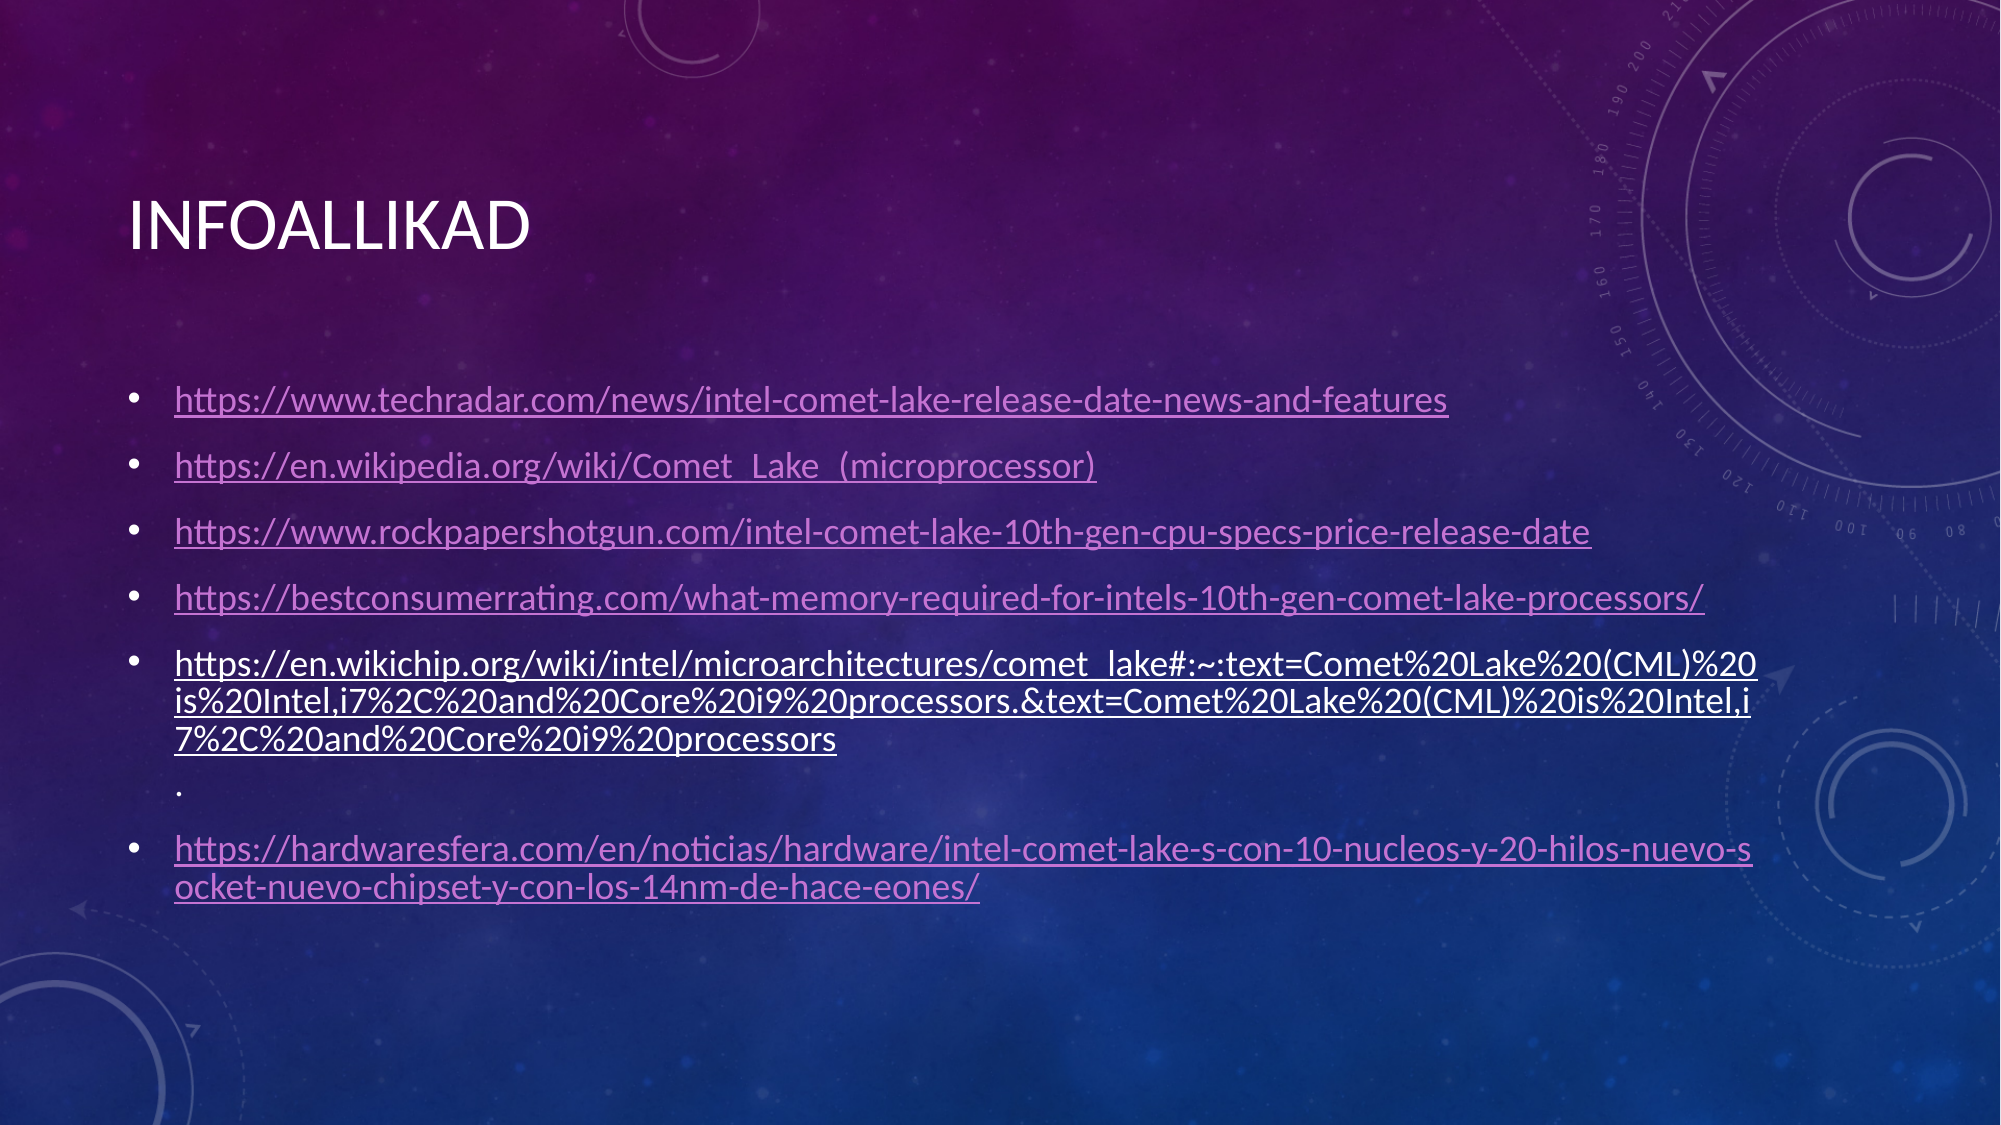

# infoallikad
https://www.techradar.com/news/intel-comet-lake-release-date-news-and-features
https://en.wikipedia.org/wiki/Comet_Lake_(microprocessor)
https://www.rockpapershotgun.com/intel-comet-lake-10th-gen-cpu-specs-price-release-date
https://bestconsumerrating.com/what-memory-required-for-intels-10th-gen-comet-lake-processors/
https://en.wikichip.org/wiki/intel/microarchitectures/comet_lake#:~:text=Comet%20Lake%20(CML)%20is%20Intel,i7%2C%20and%20Core%20i9%20processors.&text=Comet%20Lake%20(CML)%20is%20Intel,i7%2C%20and%20Core%20i9%20processors.
https://hardwaresfera.com/en/noticias/hardware/intel-comet-lake-s-con-10-nucleos-y-20-hilos-nuevo-socket-nuevo-chipset-y-con-los-14nm-de-hace-eones/